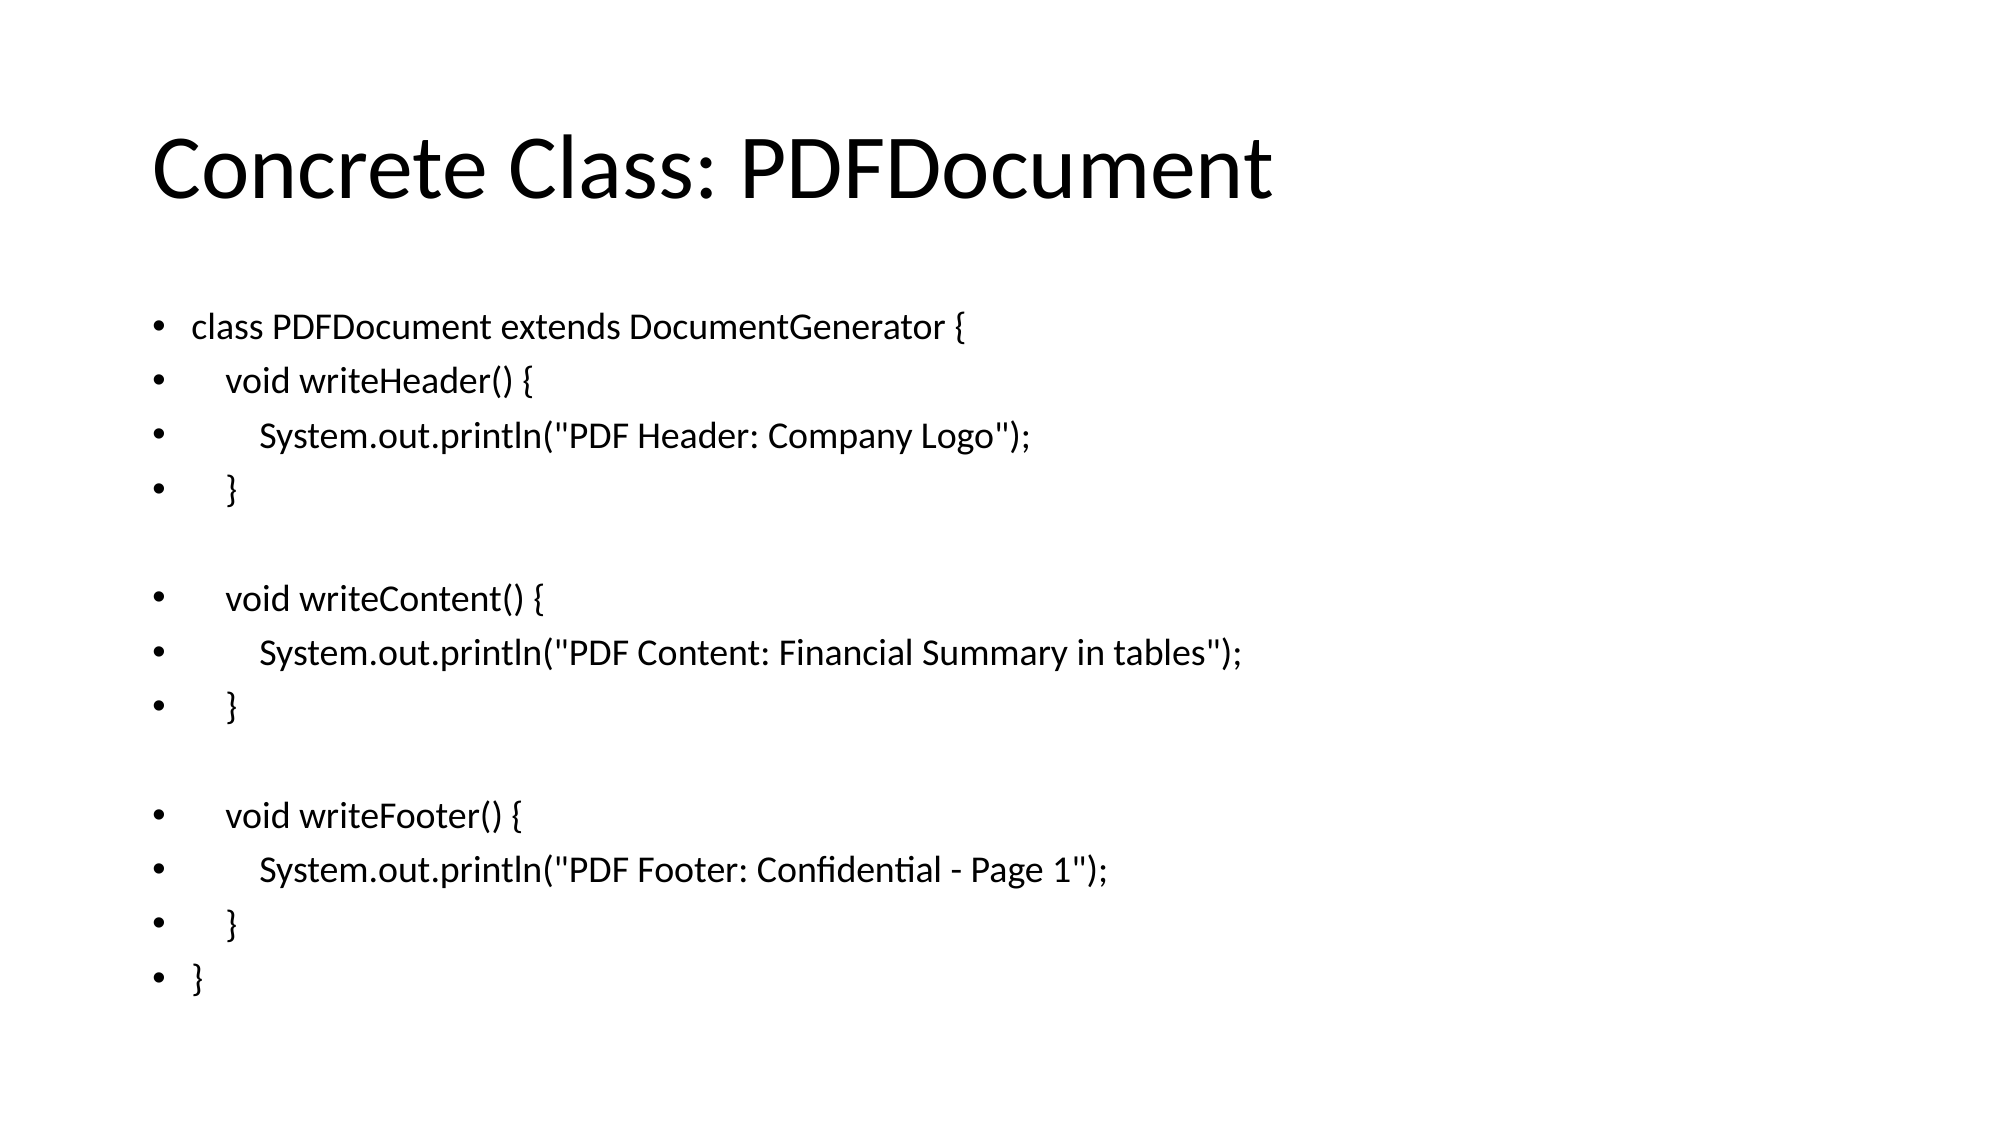

# Concrete Class: PDFDocument
class PDFDocument extends DocumentGenerator {
    void writeHeader() {
        System.out.println("PDF Header: Company Logo");
    }

    void writeContent() {
        System.out.println("PDF Content: Financial Summary in tables");
    }

    void writeFooter() {
        System.out.println("PDF Footer: Confidential - Page 1");
    }
}